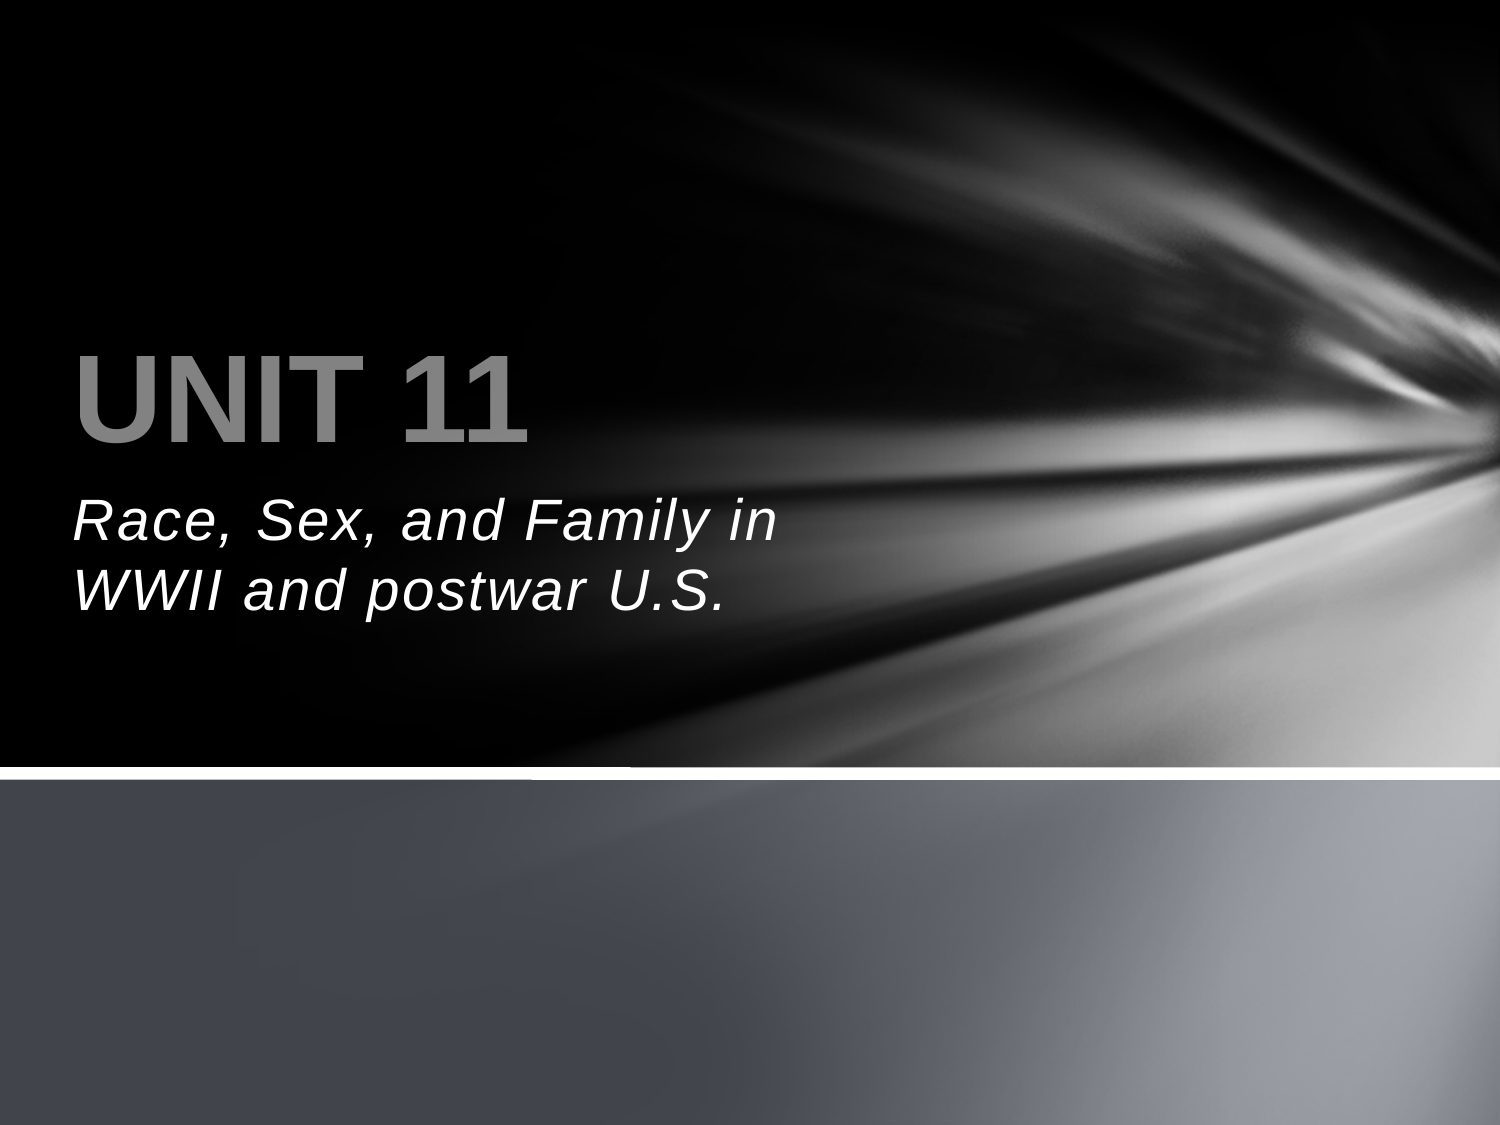

# UNIT 11
Race, Sex, and Family in WWII and postwar U.S.